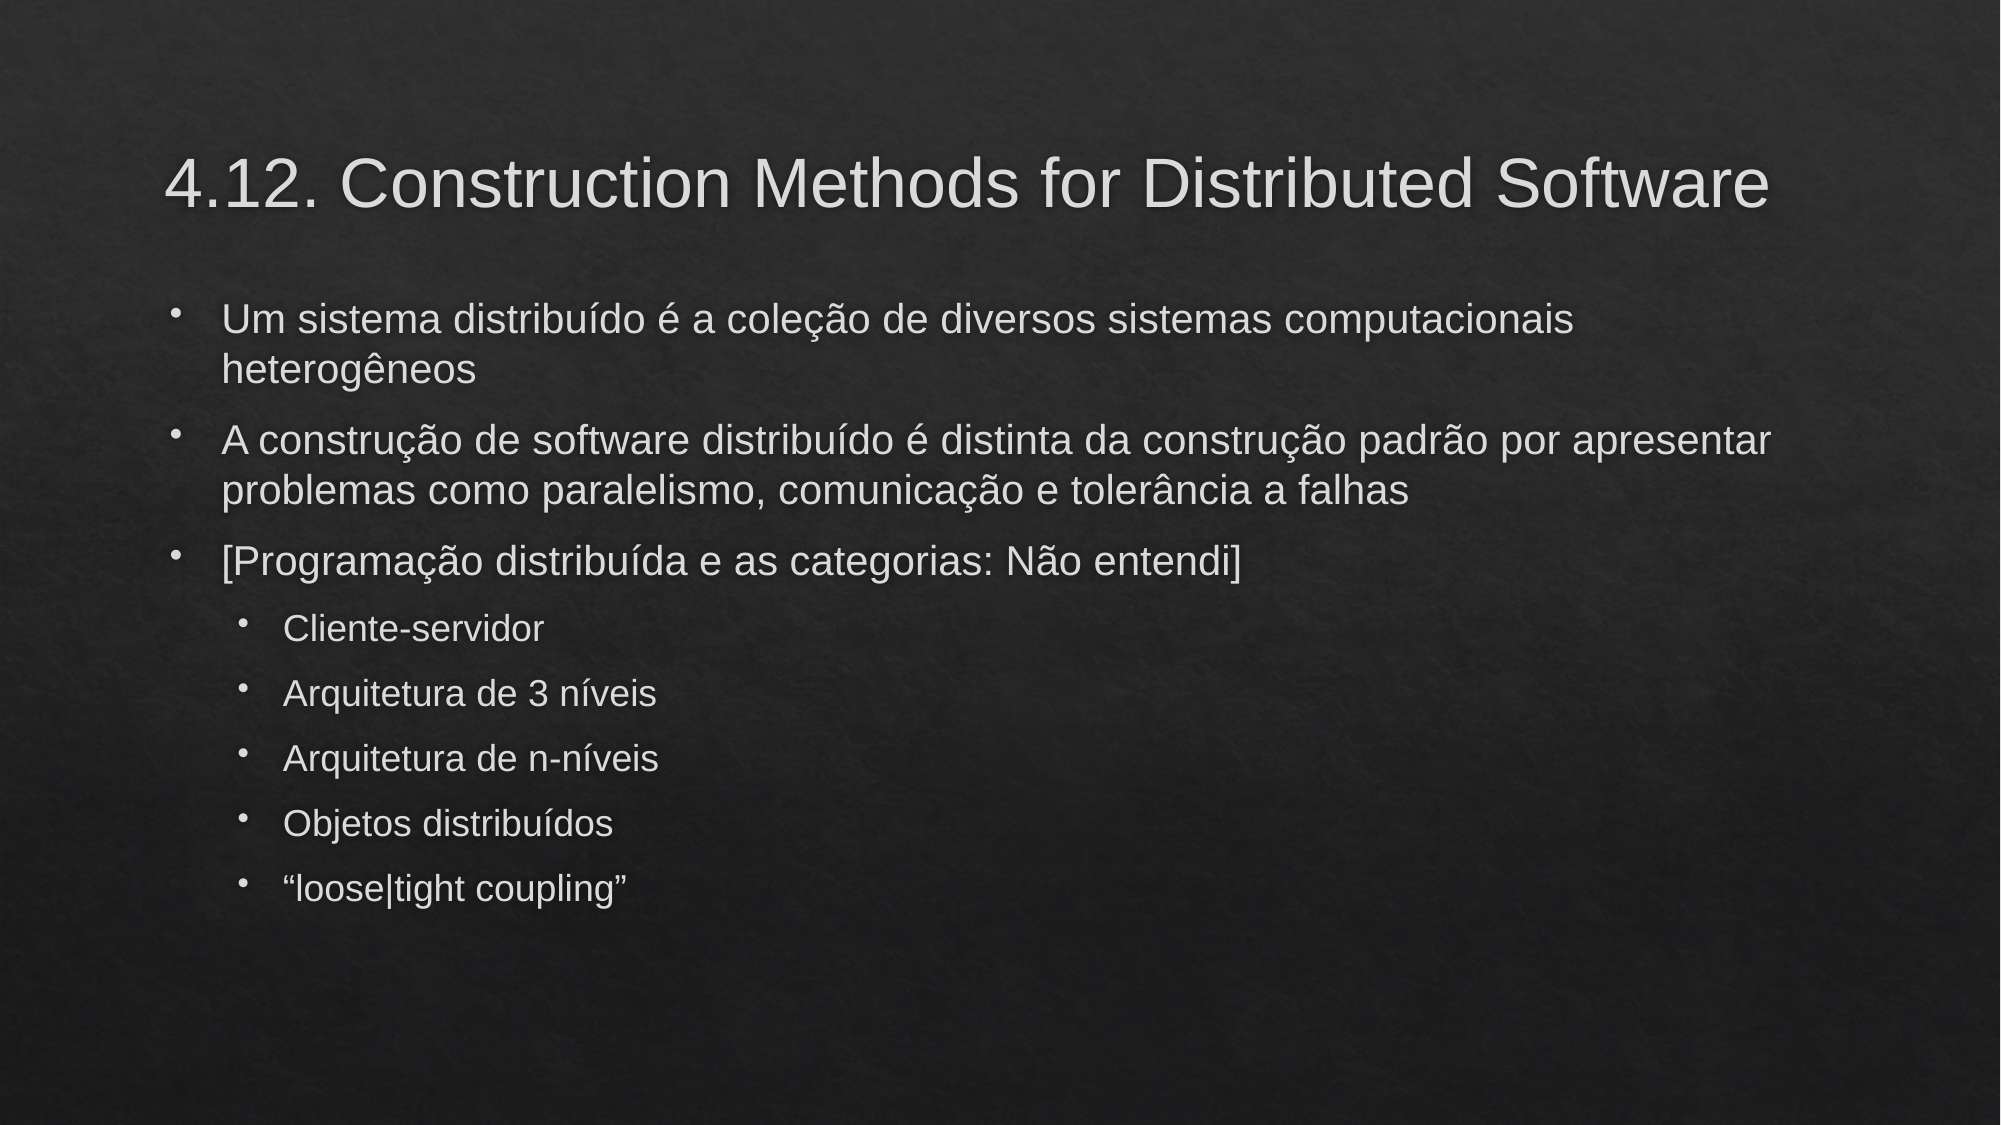

# 4.12. Construction Methods for Distributed Software
Um sistema distribuído é a coleção de diversos sistemas computacionais heterogêneos
A construção de software distribuído é distinta da construção padrão por apresentar problemas como paralelismo, comunicação e tolerância a falhas
[Programação distribuída e as categorias: Não entendi]
Cliente-servidor
Arquitetura de 3 níveis
Arquitetura de n-níveis
Objetos distribuídos
“loose|tight coupling”